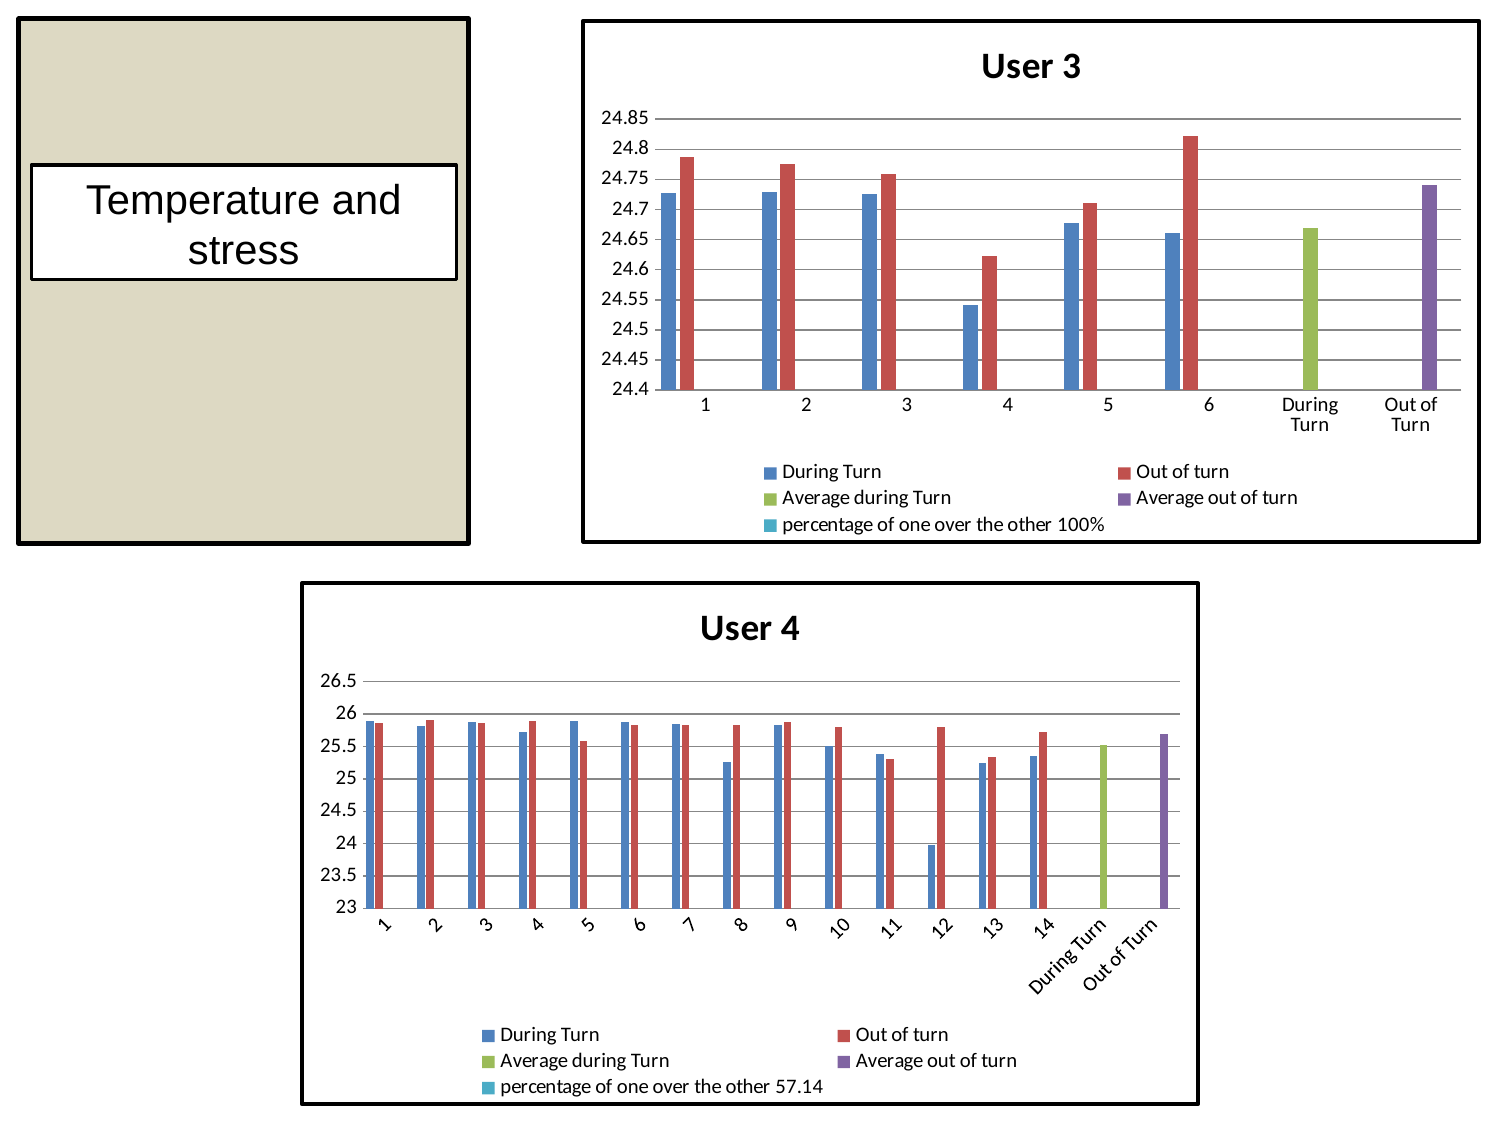

### Chart: User 3

| Category | During Turn | Out of turn | Average during Turn | Average out of turn | percentage of one over the other 100% |
|---|---|---|---|---|---|
| 1 | 24.727964601769912 | 24.78739336492891 | None | None | None |
| 2 | 24.72899999999999 | 24.775272727272746 | None | None | None |
| 3 | 24.725822784810124 | 24.759220779220776 | None | None | None |
| 4 | 24.54079365079365 | 24.622461538461526 | None | None | None |
| 5 | 24.677941176470547 | 24.711304347826086 | None | None | None |
| 6 | 24.661415929203535 | 24.82200000000001 | None | None | None |
| During Turn | None | None | 24.67 | None | None |
| Out of Turn | None | None | None | 24.74 | None |
Temperature and stress

### Chart: User 4

| Category | During Turn | Out of turn | Average during Turn | Average out of turn | percentage of one over the other 57.14 |
|---|---|---|---|---|---|
| 1 | 25.89178947368421 | 25.860952380952376 | None | None | None |
| 2 | 25.808852459016386 | 25.909902912621362 | None | None | None |
| 3 | 25.88166666666669 | 25.869454545454545 | None | None | None |
| 4 | 25.72159420289854 | 25.885606060606076 | None | None | None |
| 5 | 25.8935294117647 | 25.59047619047619 | None | None | None |
| 6 | 25.883636363636366 | 25.836226415094334 | None | None | None |
| 7 | 25.848309859154945 | 25.827654320987655 | None | None | None |
| 8 | 25.26461538461538 | 25.830900000000014 | None | None | None |
| 9 | 25.83588235294118 | 25.877522658610246 | None | None | None |
| 10 | 25.515185185185185 | 25.802767295597498 | None | None | None |
| 11 | 25.39072164948452 | 25.311891891891896 | None | None | None |
| 12 | 23.97894736842105 | 25.802083333333332 | None | None | None |
| 13 | 25.24333333333334 | 25.334761904761905 | None | None | None |
| 14 | 25.35806451612903 | 25.717142857142846 | None | None | None |
| During Turn | None | None | 25.53 | None | None |
| Out of Turn | None | None | None | 25.7 | None |